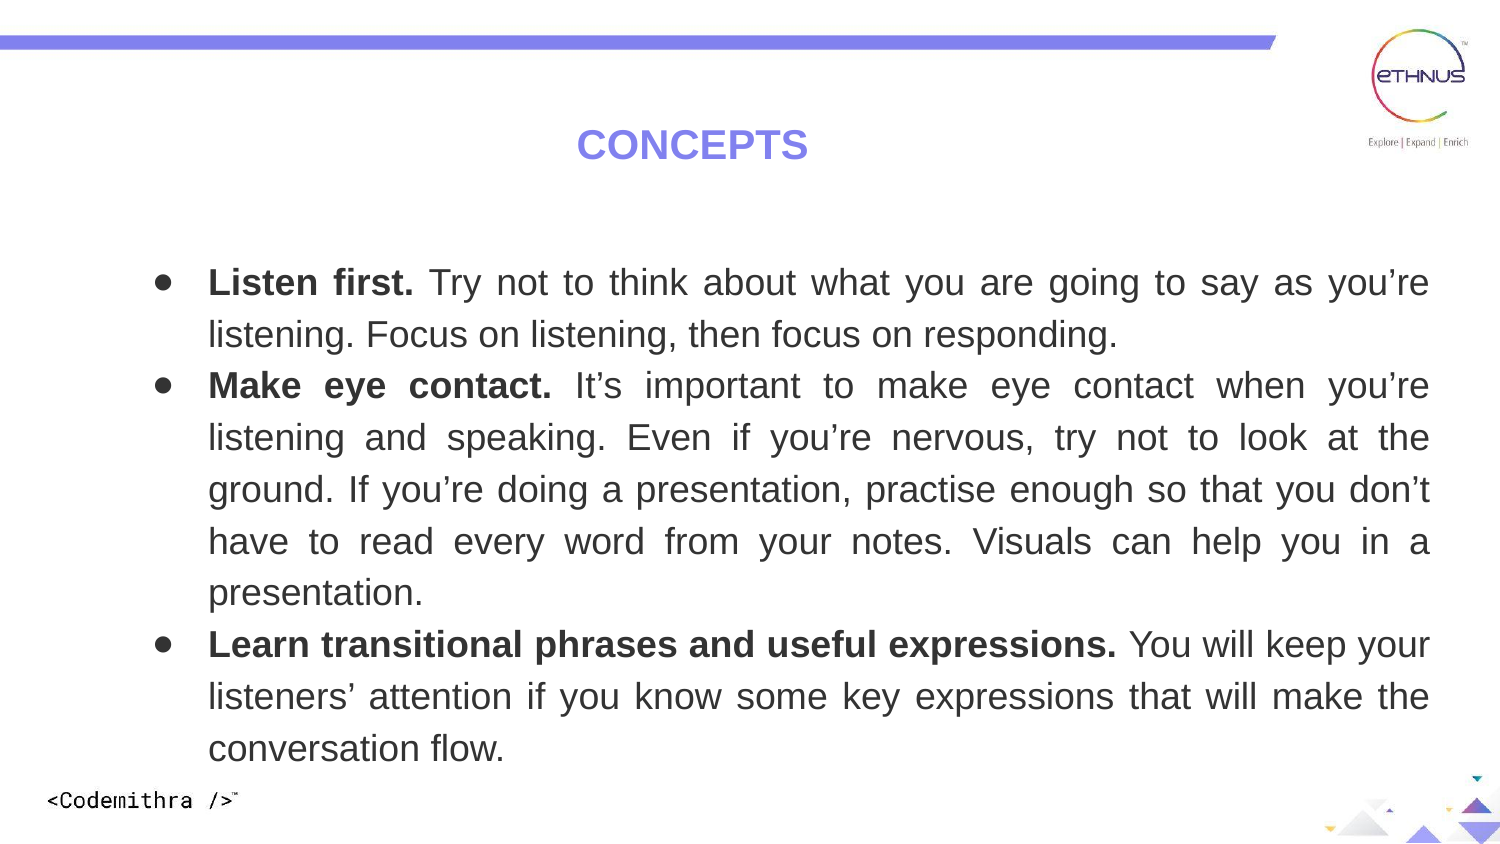

CONCEPTS
Listen first. Try not to think about what you are going to say as you’re listening. Focus on listening, then focus on responding.
Make eye contact. It’s important to make eye contact when you’re listening and speaking. Even if you’re nervous, try not to look at the ground. If you’re doing a presentation, practise enough so that you don’t have to read every word from your notes. Visuals can help you in a presentation.
Learn transitional phrases and useful expressions. You will keep your listeners’ attention if you know some key expressions that will make the conversation flow.